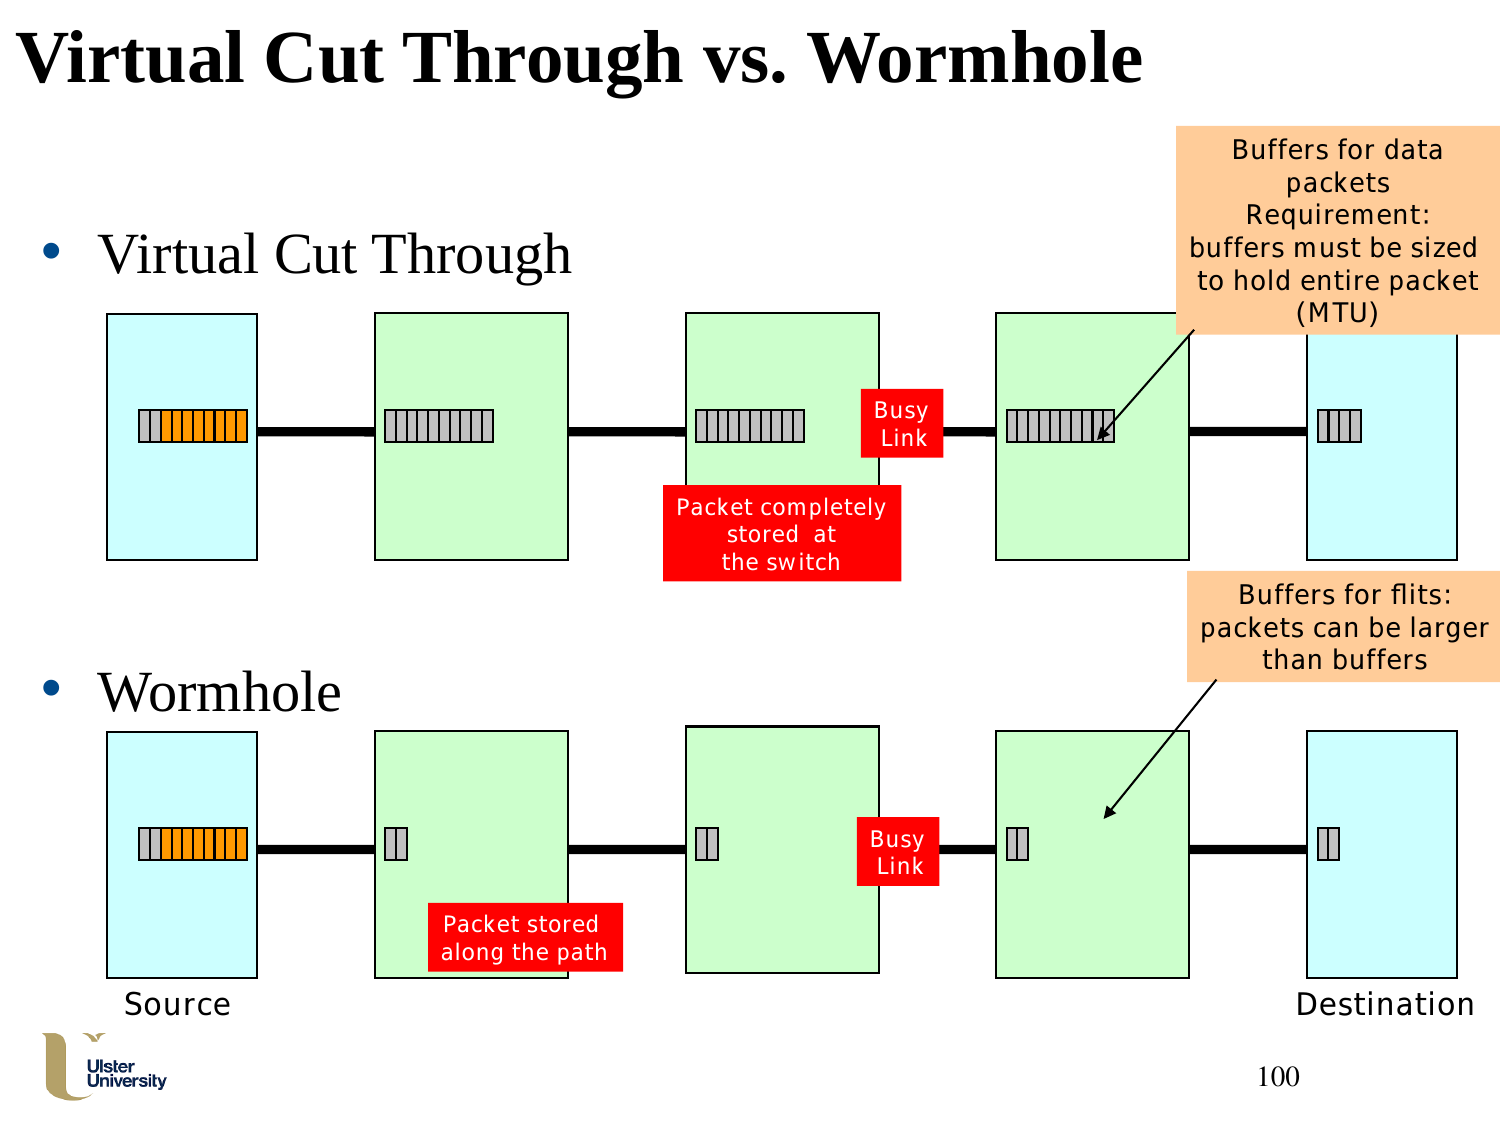

# Virtual Cut Through vs. Wormhole
100
Buffers for data
packets
Requirement:
buffers must be sized
to hold entire packet
(MTU)

Virtual Cut Through

Wormhole

Busy
 Link

Packet completely
stored  at
the switch
Destination
end node
Buffers for flits:
packets can be larger
than buffers

Busy
 Link

Packet stored
along the path
Source
Destination